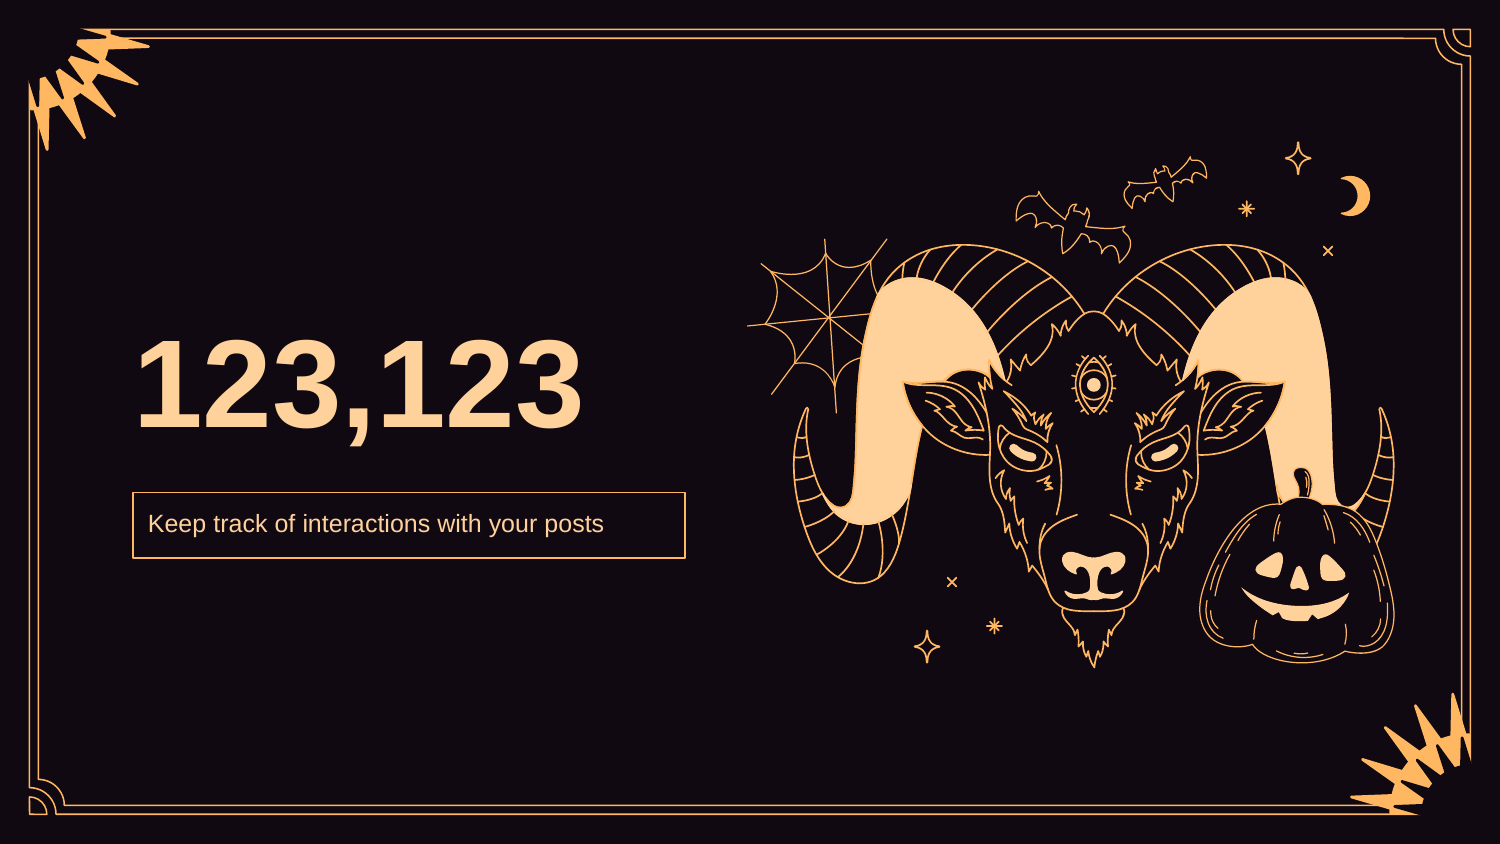

# 123,123
Keep track of interactions with your posts